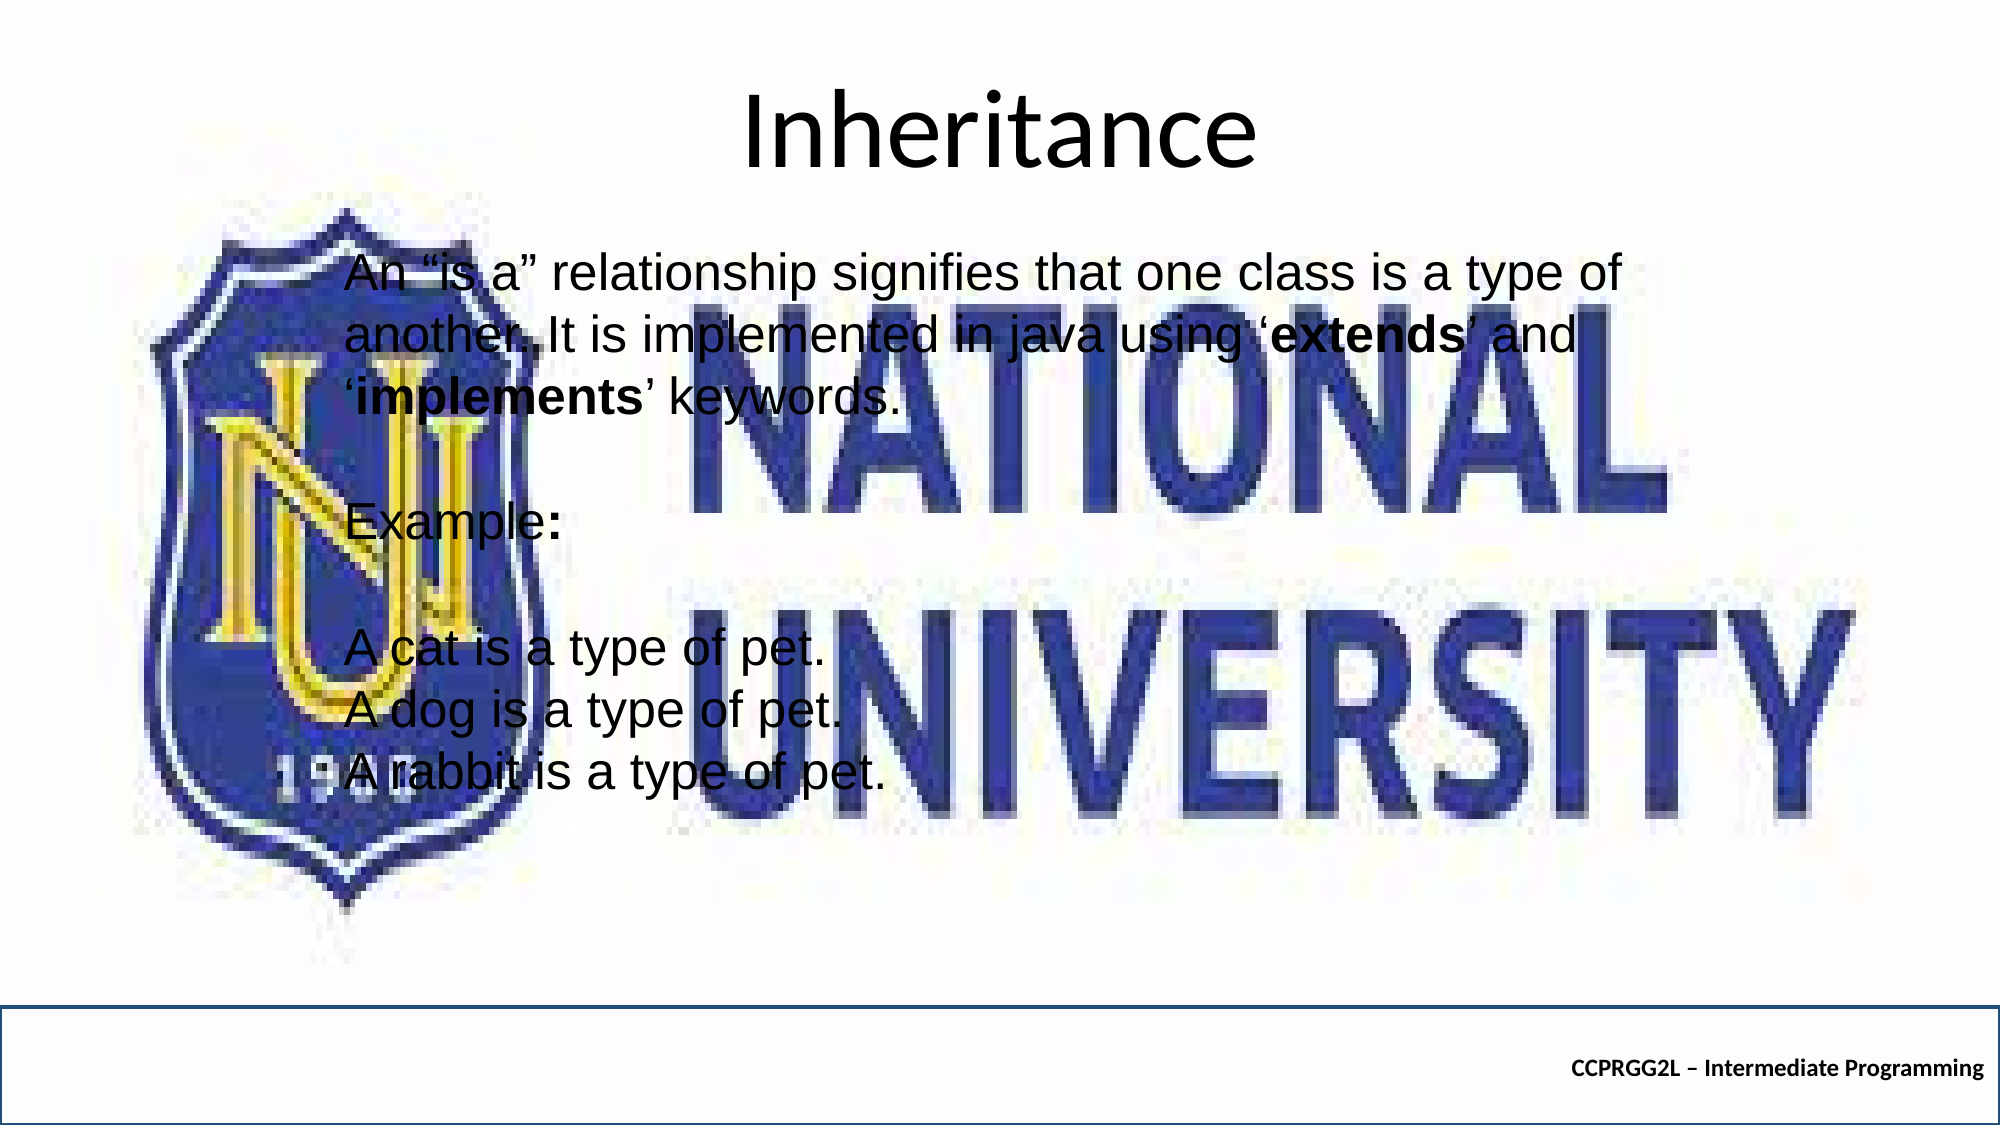

# Inheritance
An “is a” relationship signifies that one class is a type of another. It is implemented in java using ‘extends’ and ‘implements’ keywords.

Example:

A cat is a type of pet.
A dog is a type of pet.
A rabbit is a type of pet.

CCPRGG2L – Intermediate Programming